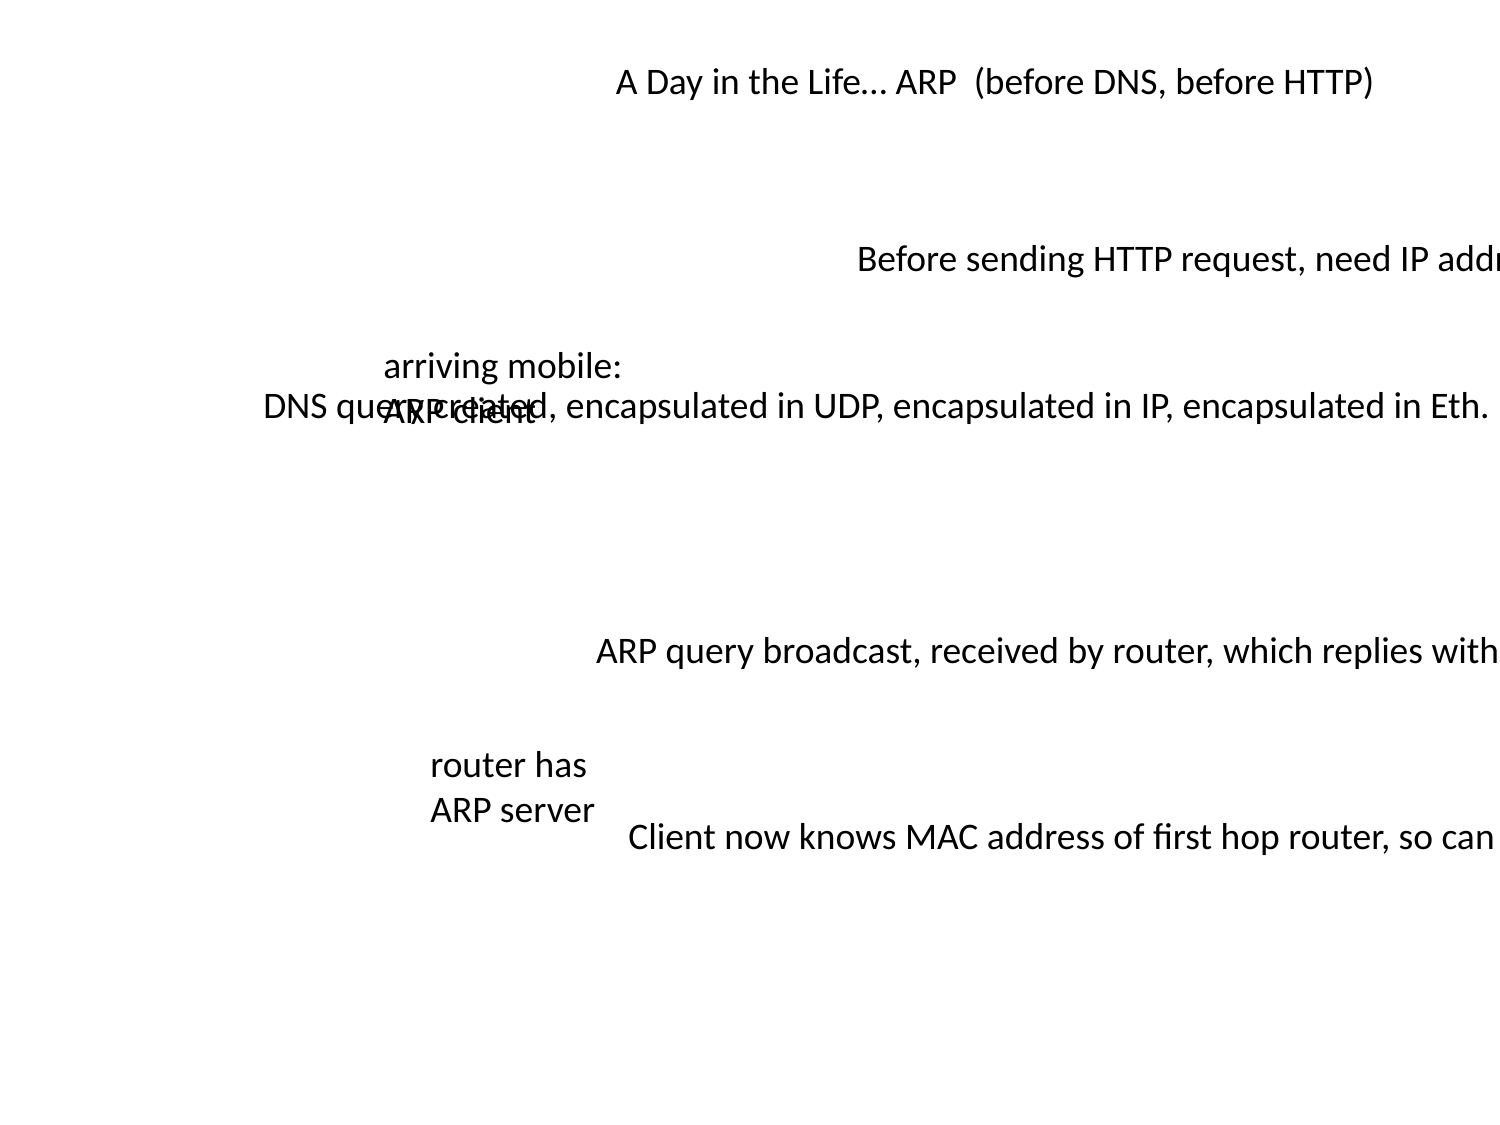

A Day in the Life… ARP  (before DNS, before HTTP)
Before sending HTTP request, need IP address of www.google.com:  DNS

arriving mobile:
ARP client
DNS query created, encapsulated in UDP, encapsulated in IP, encapsulated in Eth.  To send frame to router, need MAC address of router interface: ARP

ARP query broadcast, received by router, which replies with ARP reply giving MAC address of router interface

router has
ARP server
Client now knows MAC address of first hop router, so can now send frame containing DNS query